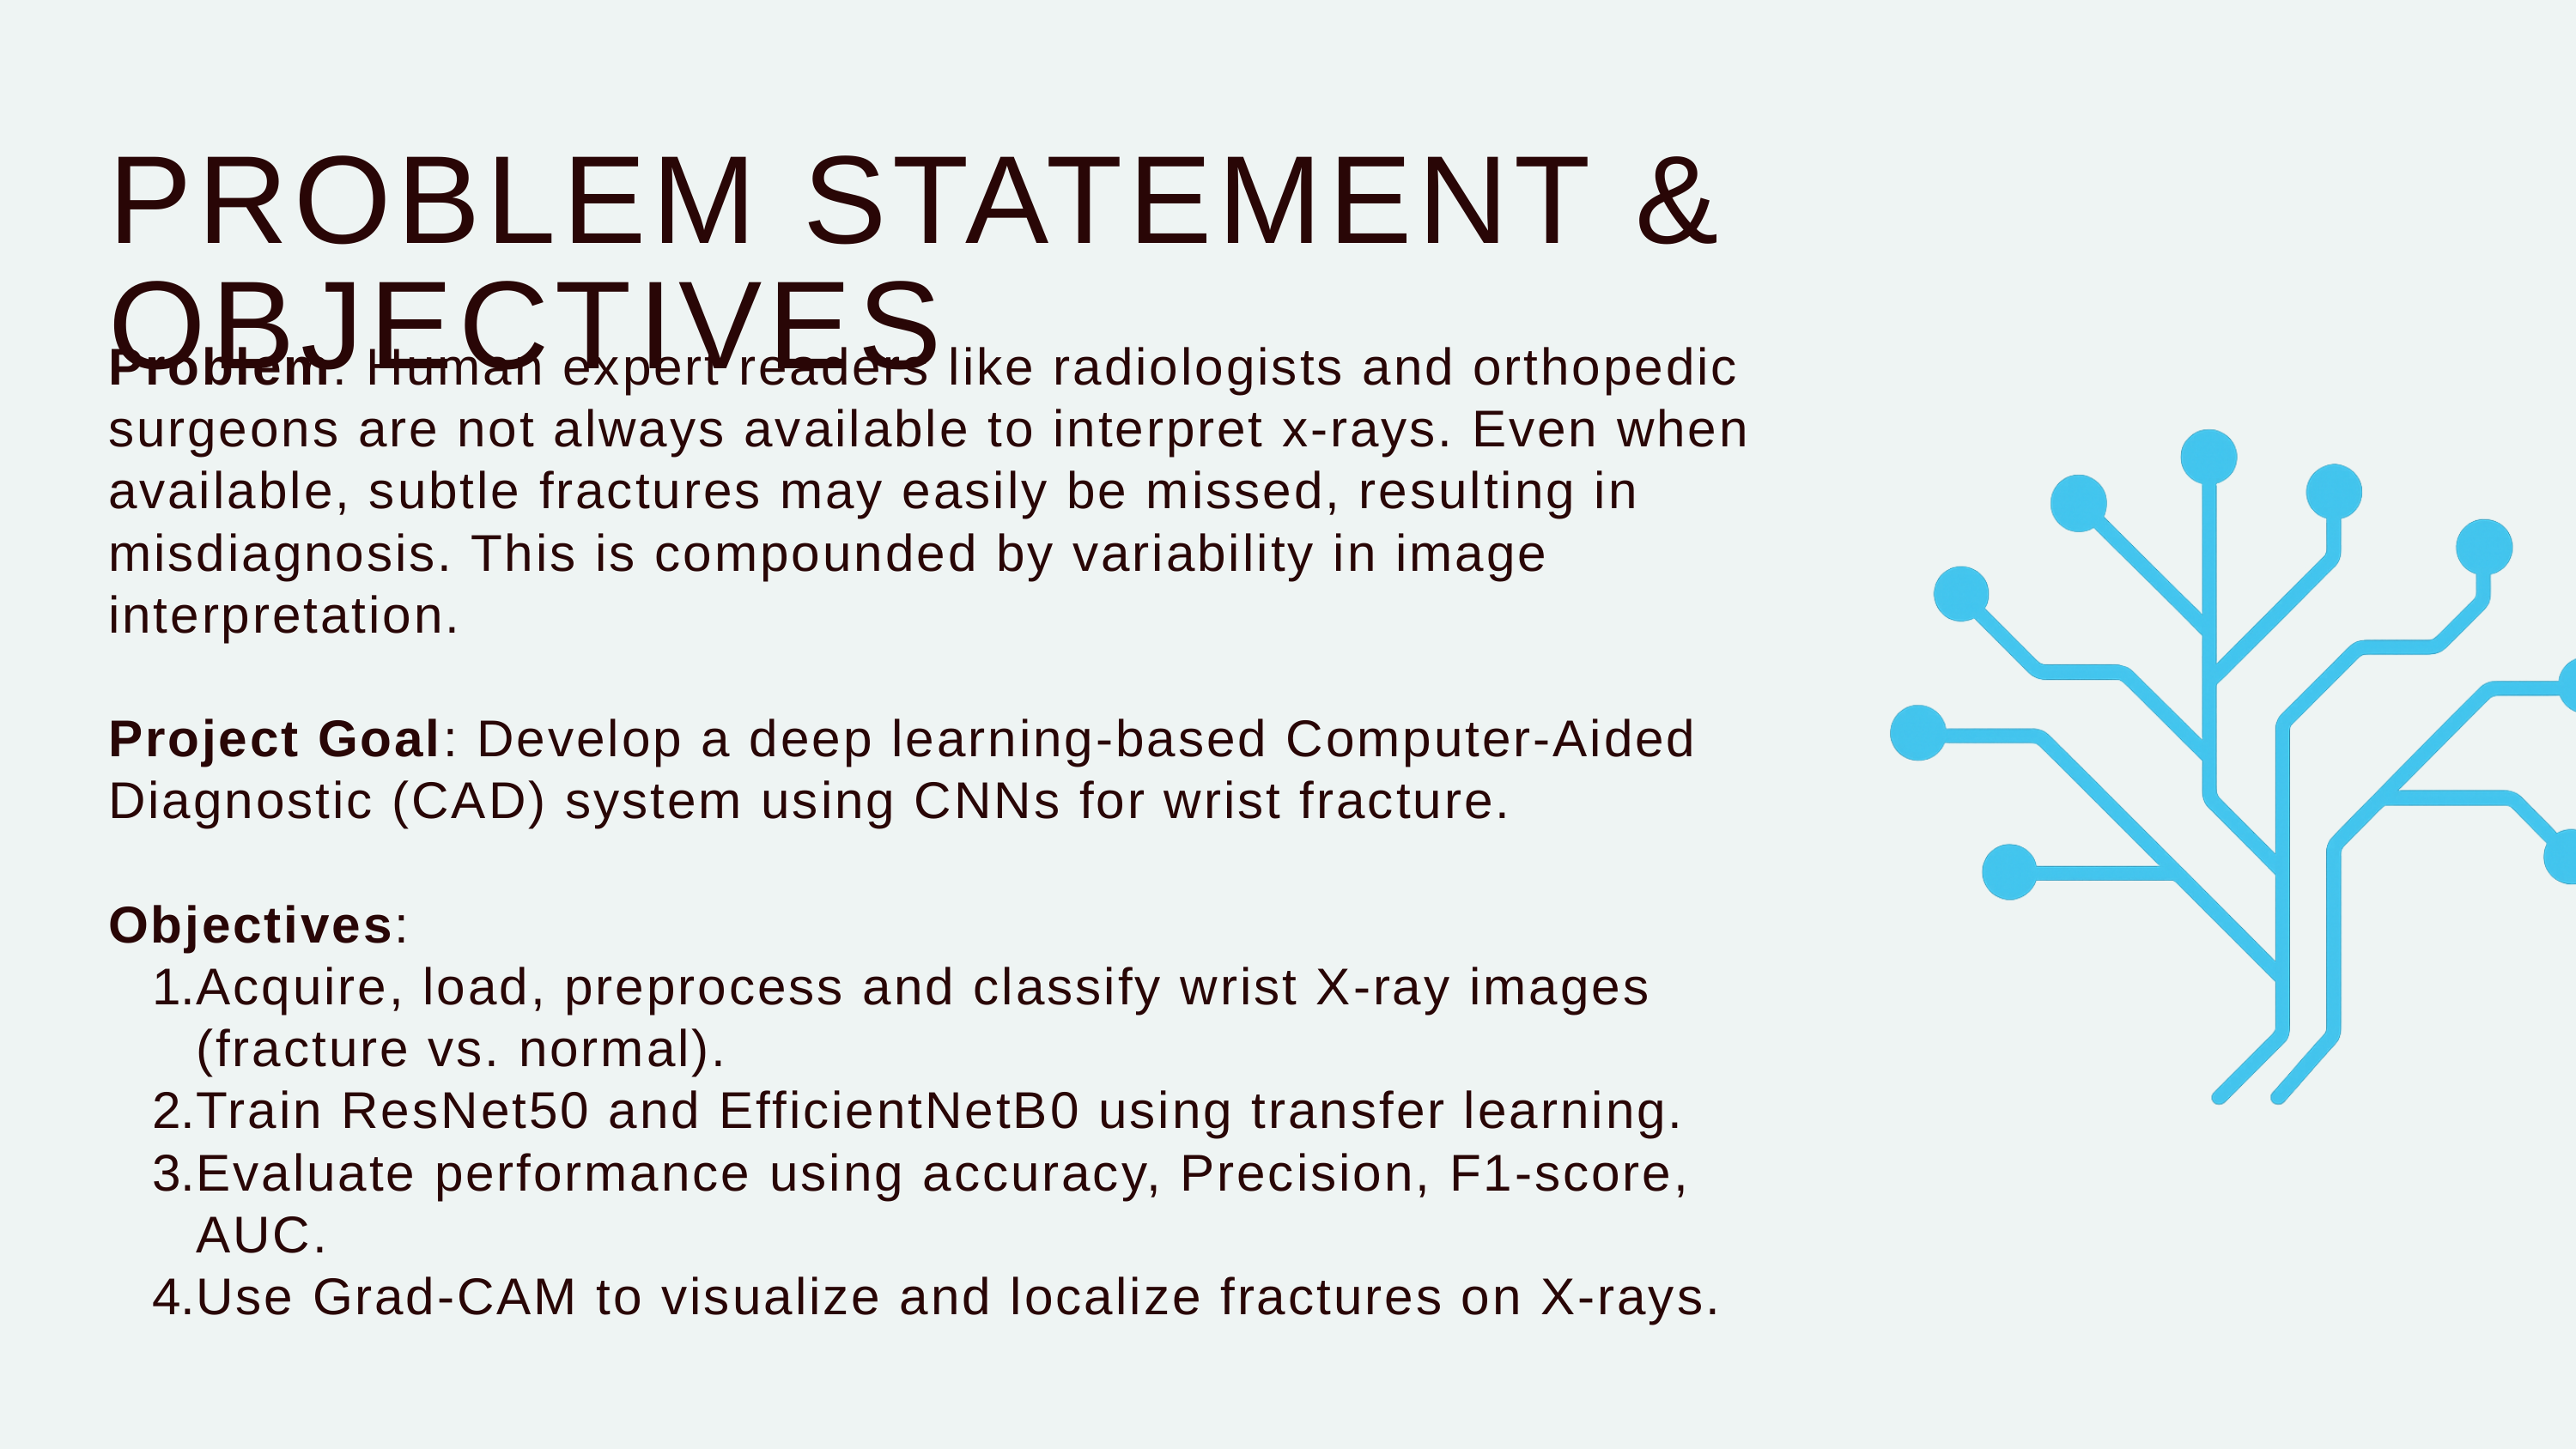

PROBLEM STATEMENT & OBJECTIVES

Problem: Human expert readers like radiologists and orthopedic surgeons are not always available to interpret x-rays. Even when available, subtle fractures may easily be missed, resulting in misdiagnosis. This is compounded by variability in image interpretation.

Project Goal: Develop a deep learning-based Computer-Aided Diagnostic (CAD) system using CNNs for wrist fracture.

Objectives:
Acquire, load, preprocess and classify wrist X-ray images (fracture vs. normal).
Train ResNet50 and EfficientNetB0 using transfer learning.
Evaluate performance using accuracy, Precision, F1-score, AUC.
Use Grad-CAM to visualize and localize fractures on X-rays.